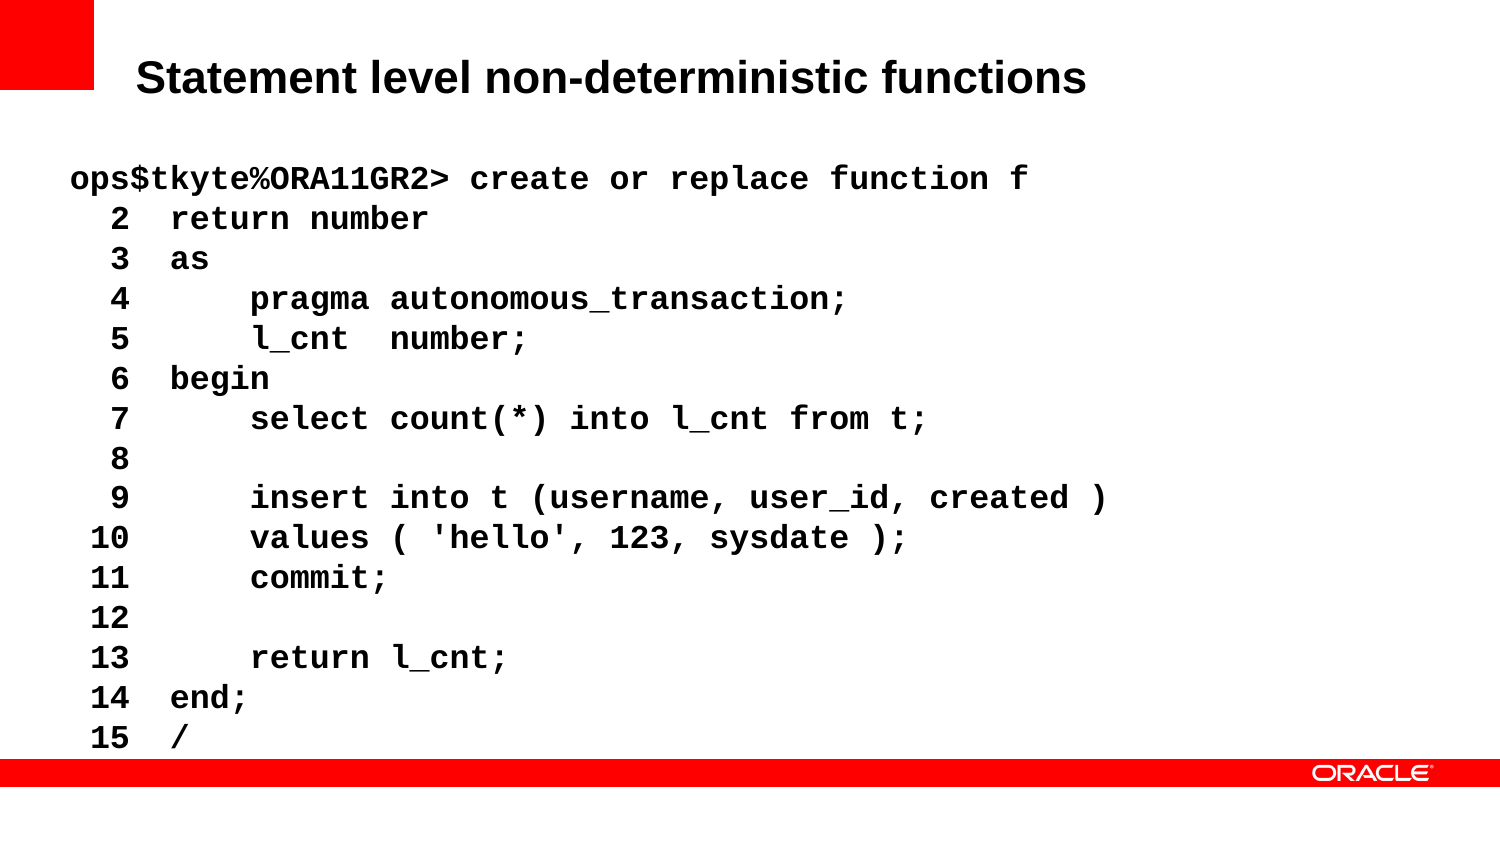

Statement level non-deterministic functions
ops$tkyte%ORA11GR2> create or replace function f
  2  return number
  3  as
  4      pragma autonomous_transaction;
  5      l_cnt  number;
  6  begin
  7      select count(*) into l_cnt from t;
  8
  9      insert into t (username, user_id, created )
 10      values ( 'hello', 123, sysdate );
 11      commit;
 12
 13      return l_cnt;
 14  end;
 15  /